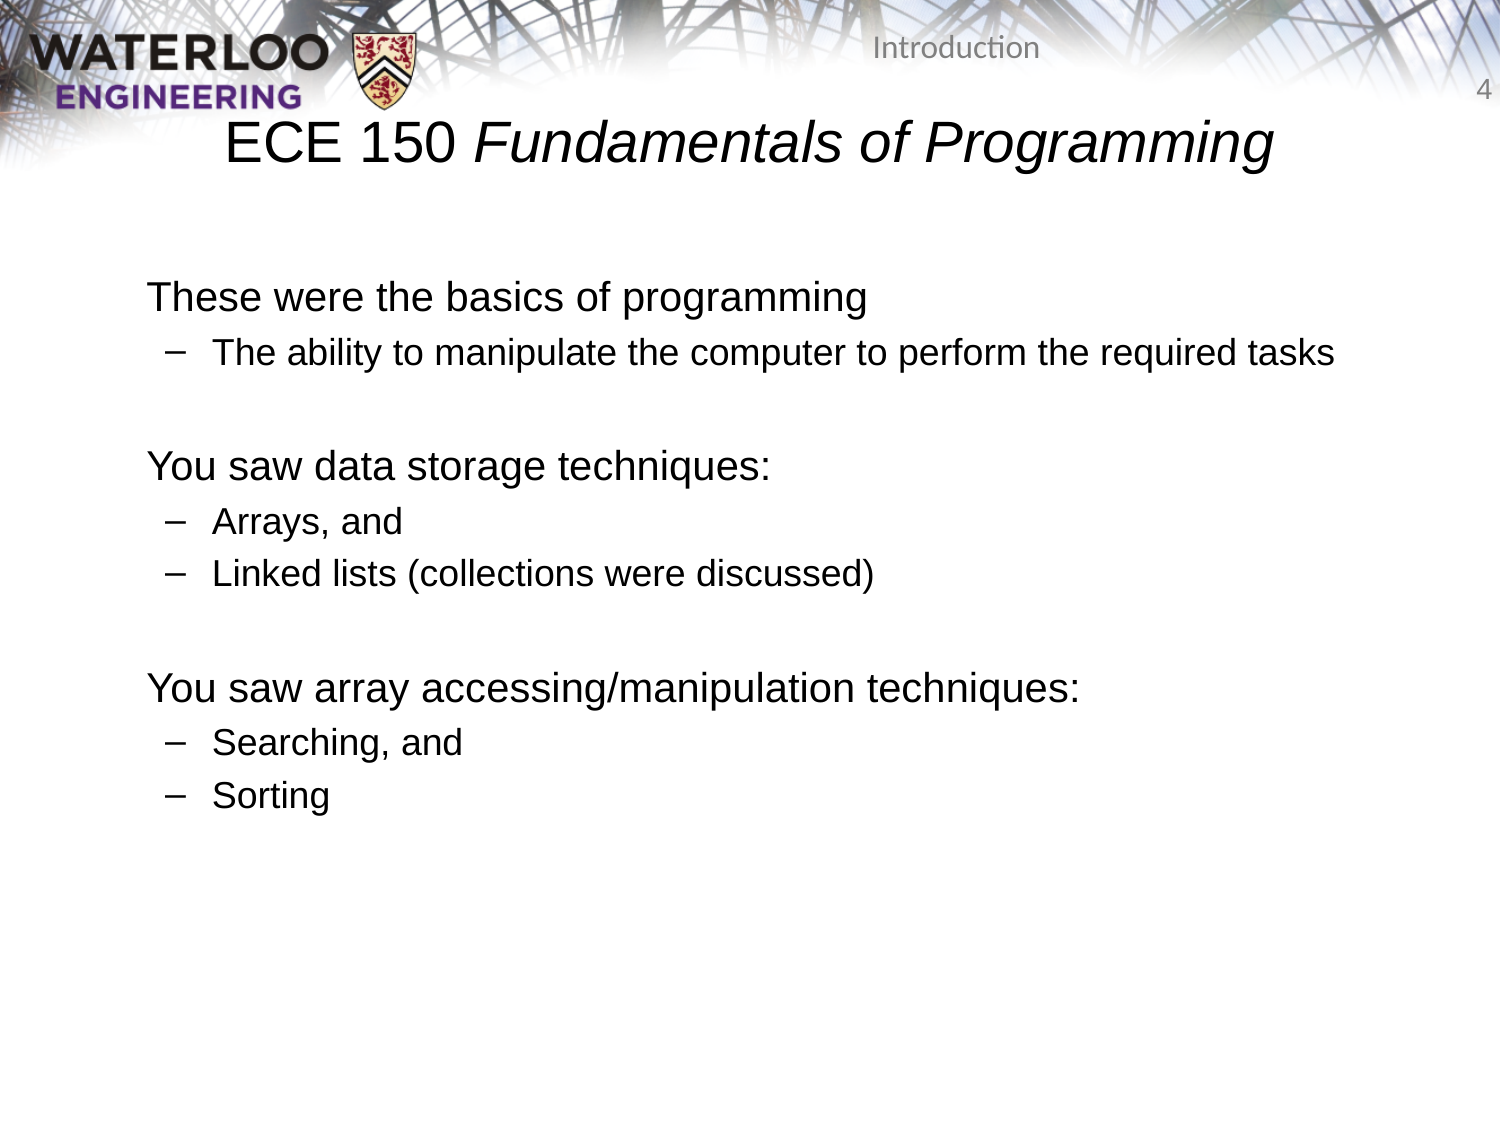

# ECE 150 Fundamentals of Programming
	These were the basics of programming
The ability to manipulate the computer to perform the required tasks

	You saw data storage techniques:
Arrays, and
Linked lists (collections were discussed)

	You saw array accessing/manipulation techniques:
Searching, and
Sorting